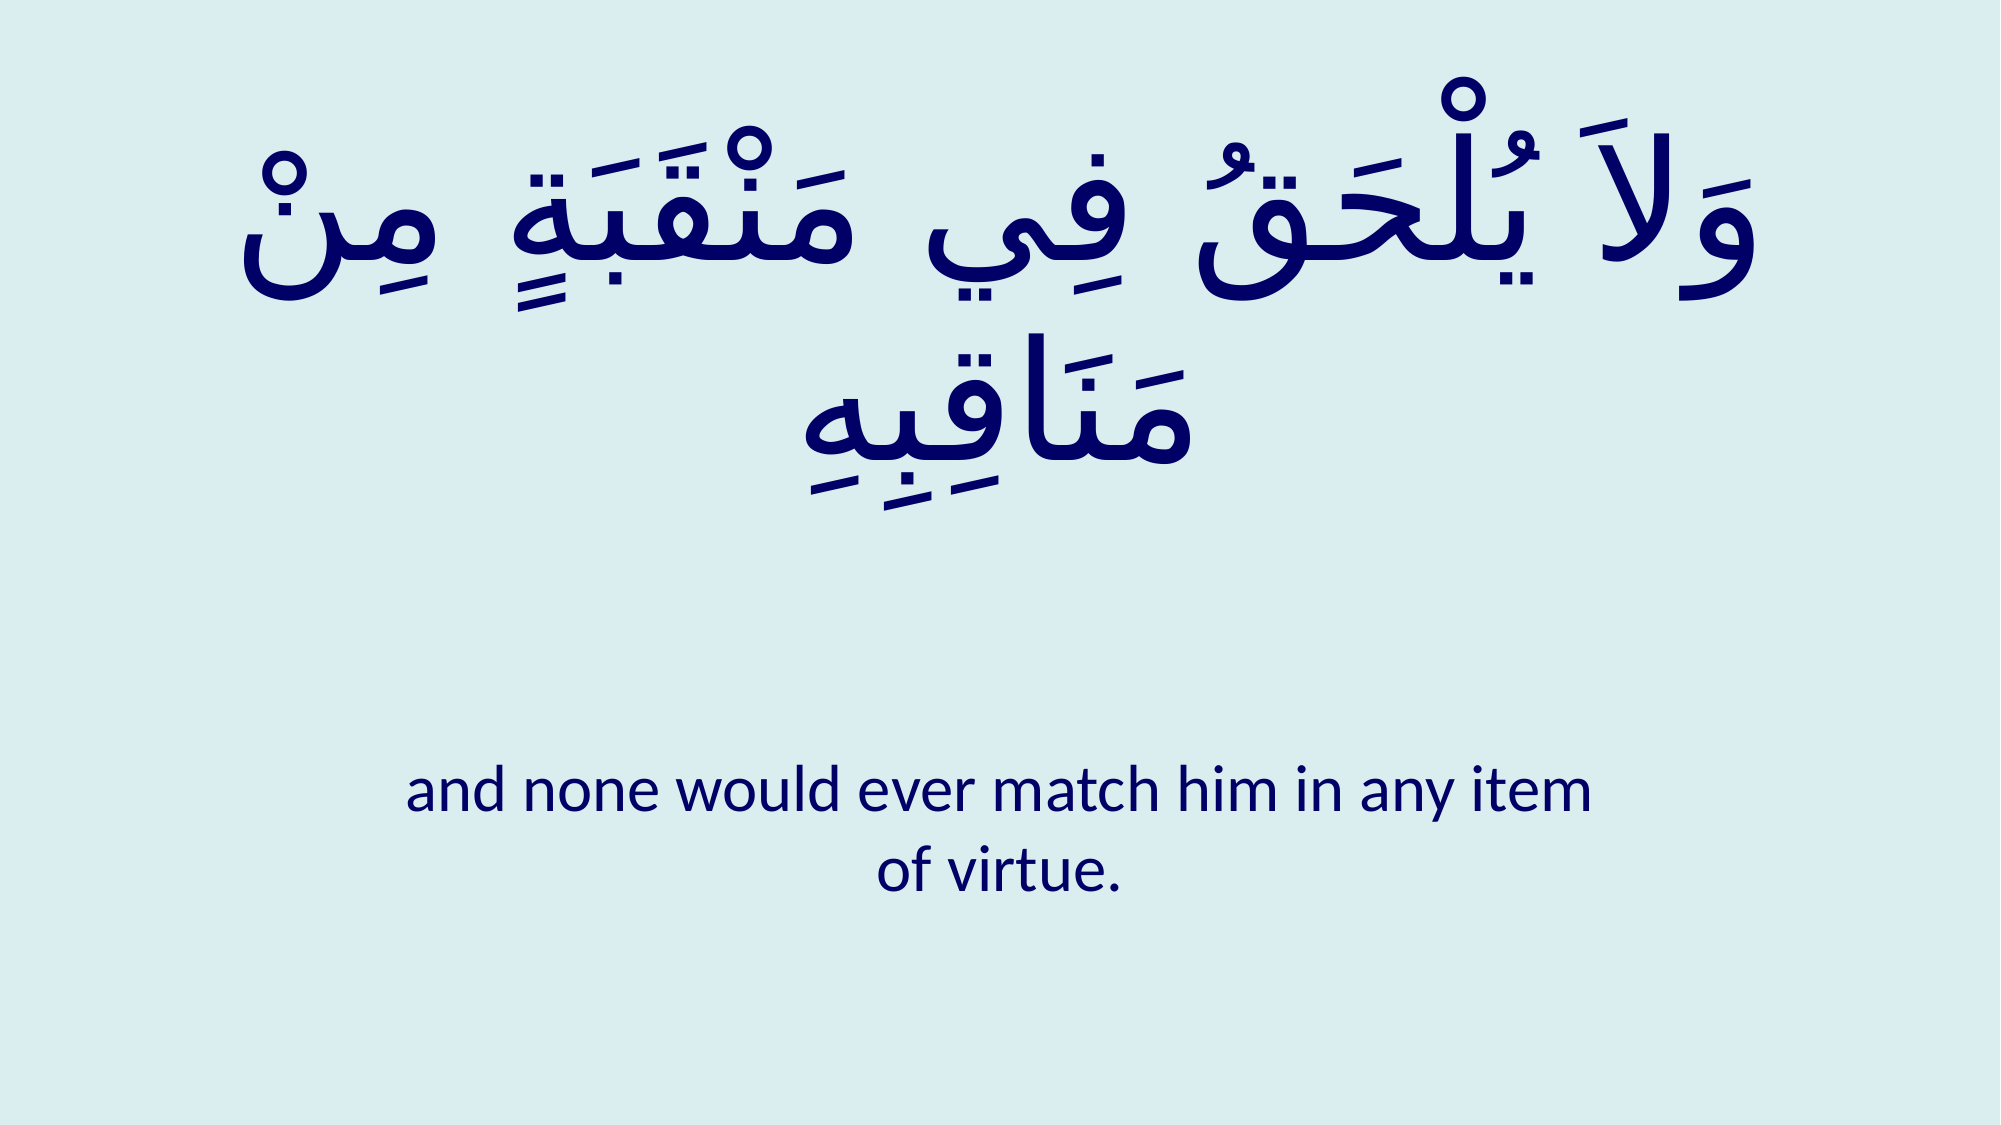

# وَلاَ يُلْحَقُ فِي مَنْقَبَةٍ مِنْ مَنَاقِبِهِ
and none would ever match him in any item of virtue.